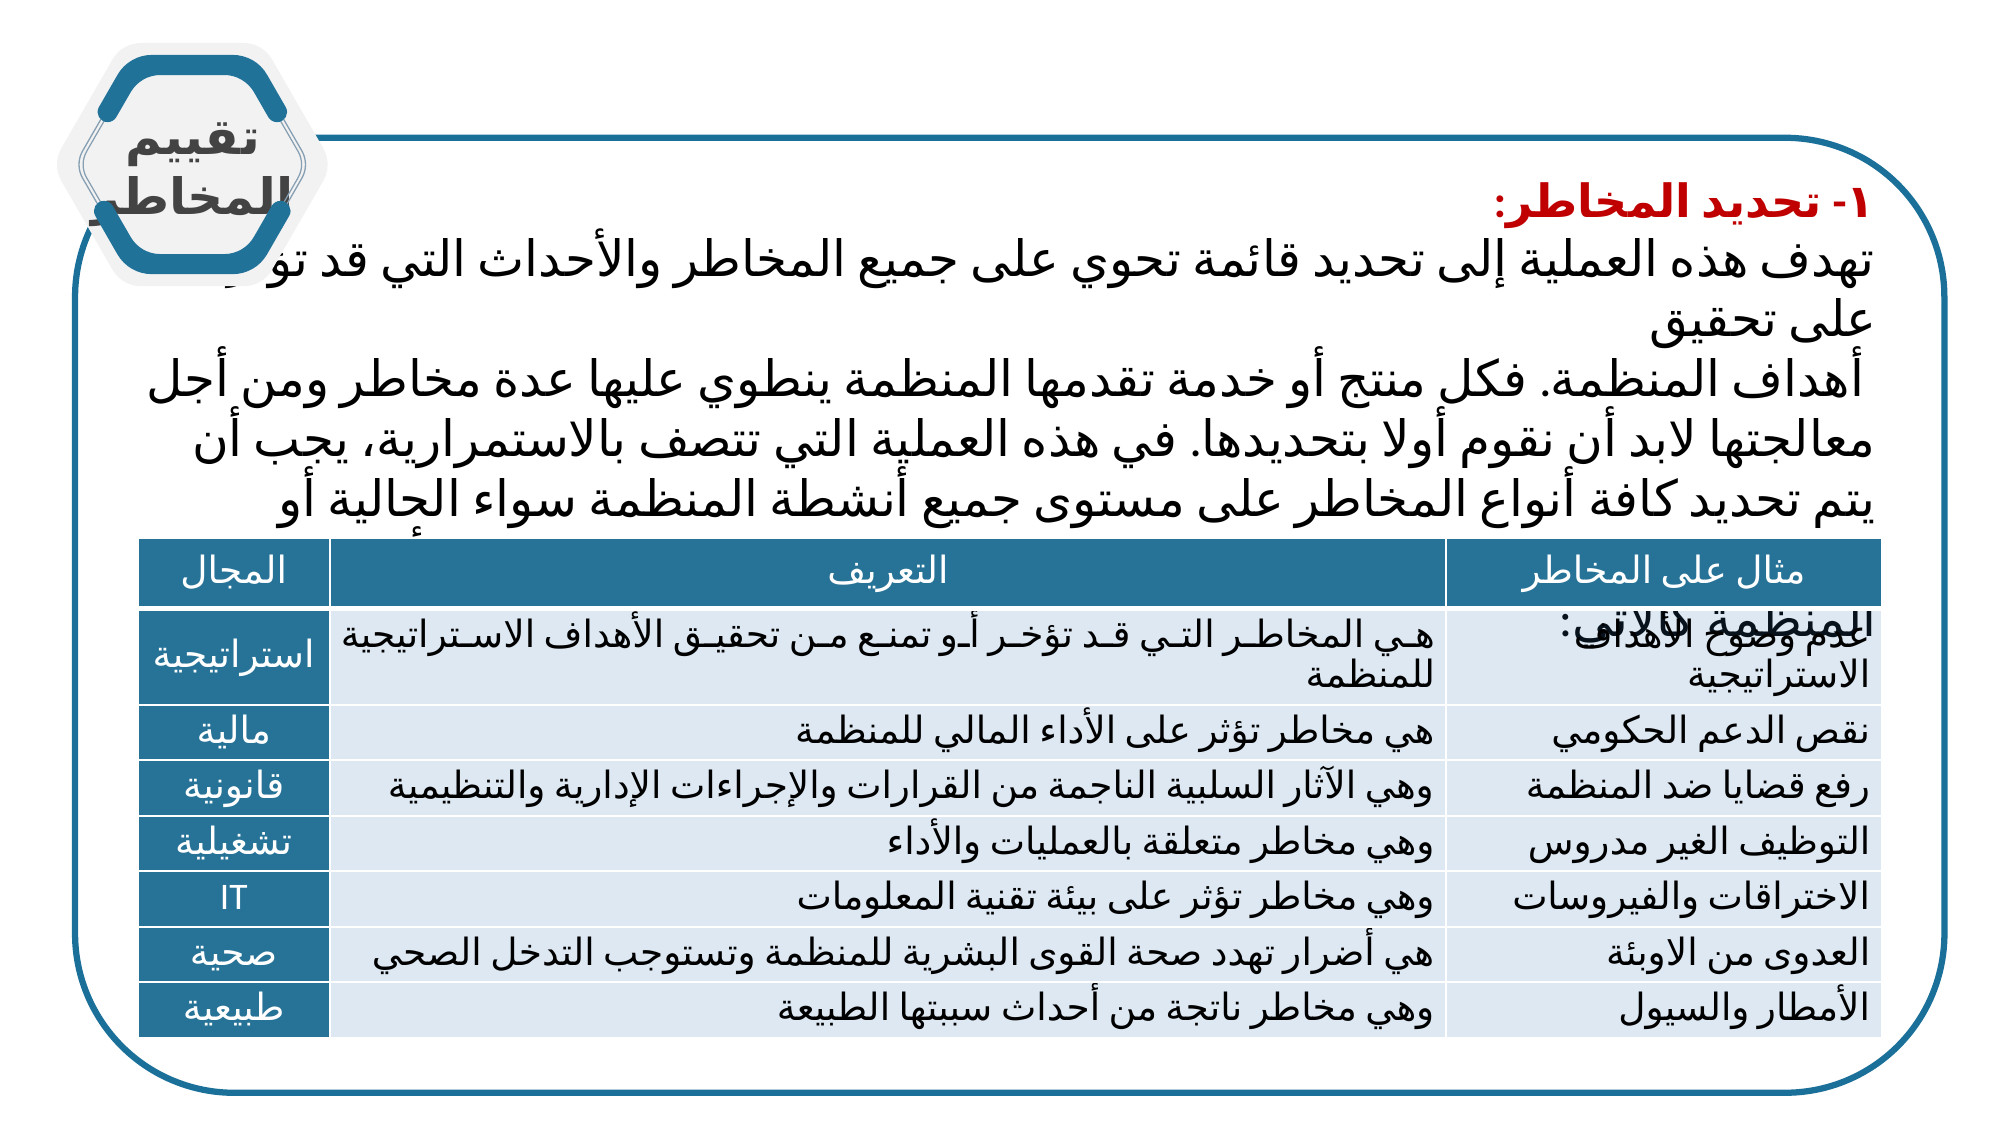

تقييم المخاطر

١- تحديد المخاطر:
تهدف هذه العملية إلى تحديد قائمة تحوي على جميع المخاطر والأحداث التي قد تؤثر على تحقيق
 أهداف المنظمة. فكل منتج أو خدمة تقدمها المنظمة ينطوي عليها عدة مخاطر ومن أجل معالجتها لابد أن نقوم أولا بتحديدها. في هذه العملية التي تتصف بالاستمرارية، يجب أن يتم تحديد كافة أنواع المخاطر على مستوى جميع أنشطة المنظمة سواء الحالية أو المستقبلية. وعلى سبيل المثال لا الحصر، يمكن تصنيف المخاطر بناء على أنشطة المنظمة كالآتي:
| المجال | التعريف | مثال على المخاطر |
| --- | --- | --- |
| استراتيجية | هي المخاطر التي قد تؤخر أو تمنع من تحقيق الأهداف الاستراتيجية للمنظمة | عدم وضوح الأهداف الاستراتيجية |
| مالية | هي مخاطر تؤثر على الأداء المالي للمنظمة | نقص الدعم الحكومي |
| قانونية | وهي الآثار السلبية الناجمة من القرارات والإجراءات الإدارية والتنظيمية | رفع قضايا ضد المنظمة |
| تشغيلية | وهي مخاطر متعلقة بالعمليات والأداء | التوظيف الغير مدروس |
| IT | وهي مخاطر تؤثر على بيئة تقنية المعلومات | الاختراقات والفيروسات |
| صحية | هي أضرار تهدد صحة القوى البشرية للمنظمة وتستوجب التدخل الصحي | العدوى من الاوبئة |
| طبيعية | وهي مخاطر ناتجة من أحداث سببتها الطبيعة | الأمطار والسيول |